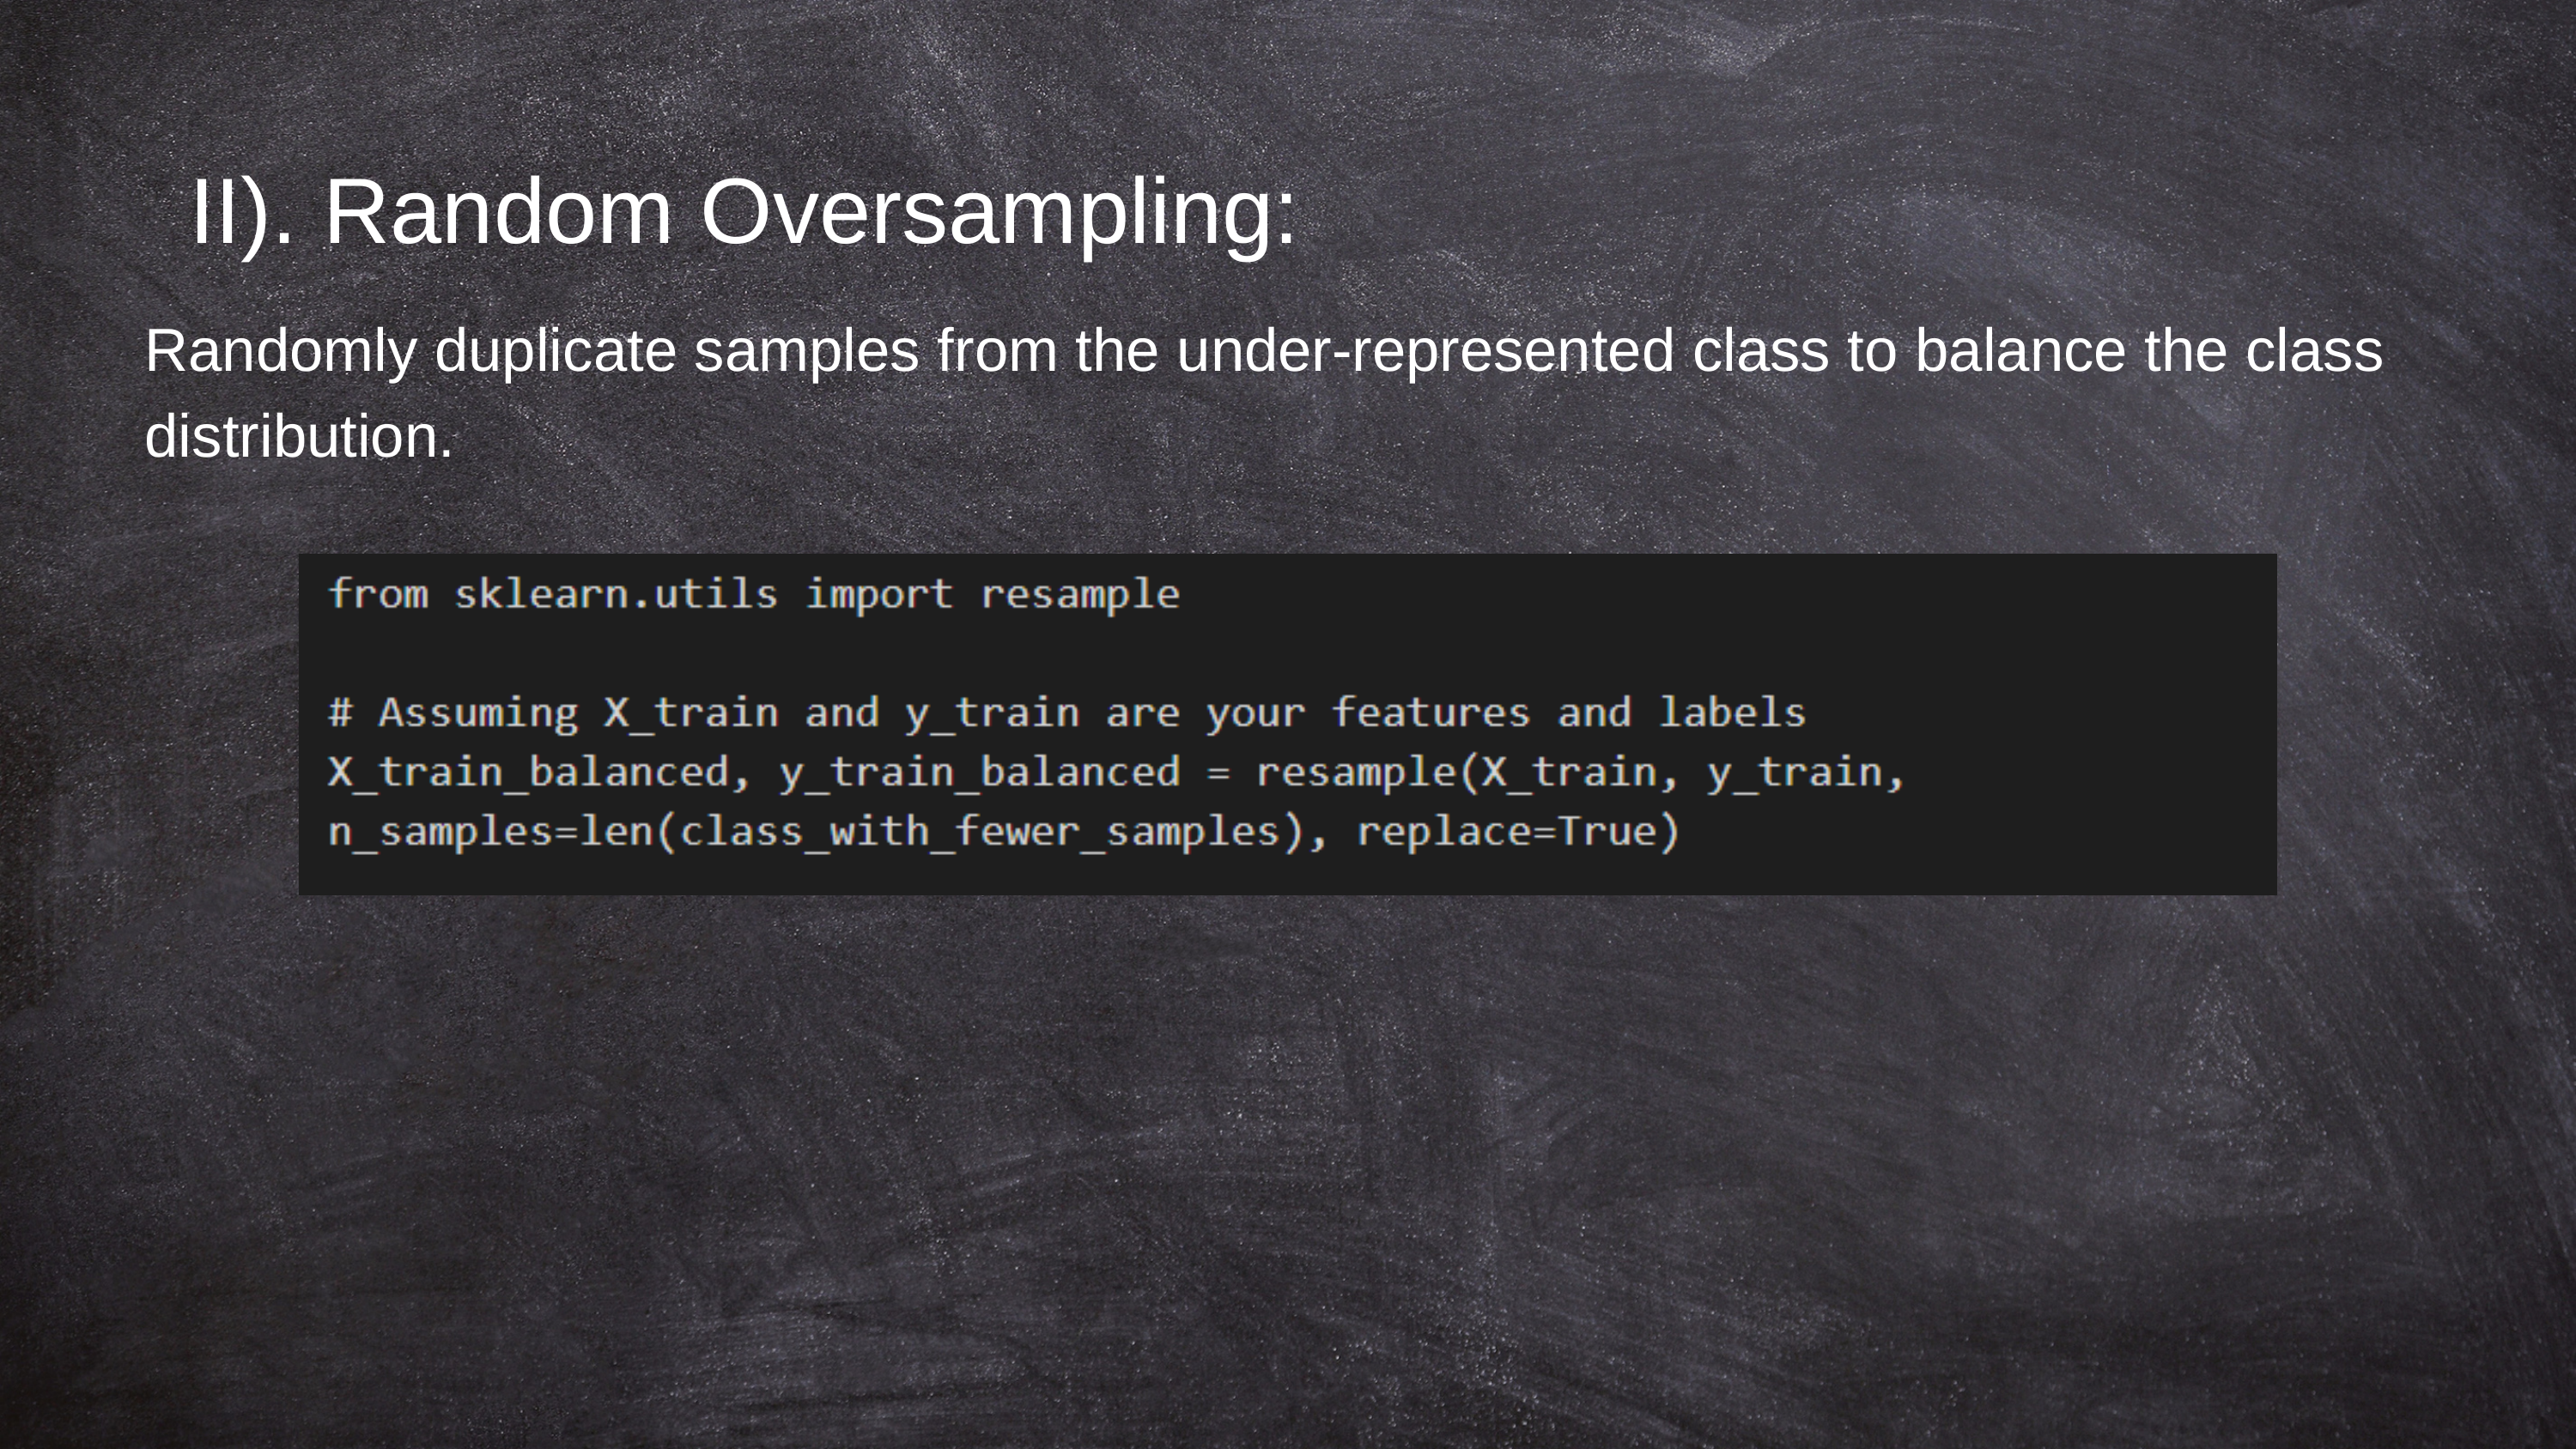

II). Random Oversampling:

Randomly duplicate samples from the under-represented class to balance the class distribution.